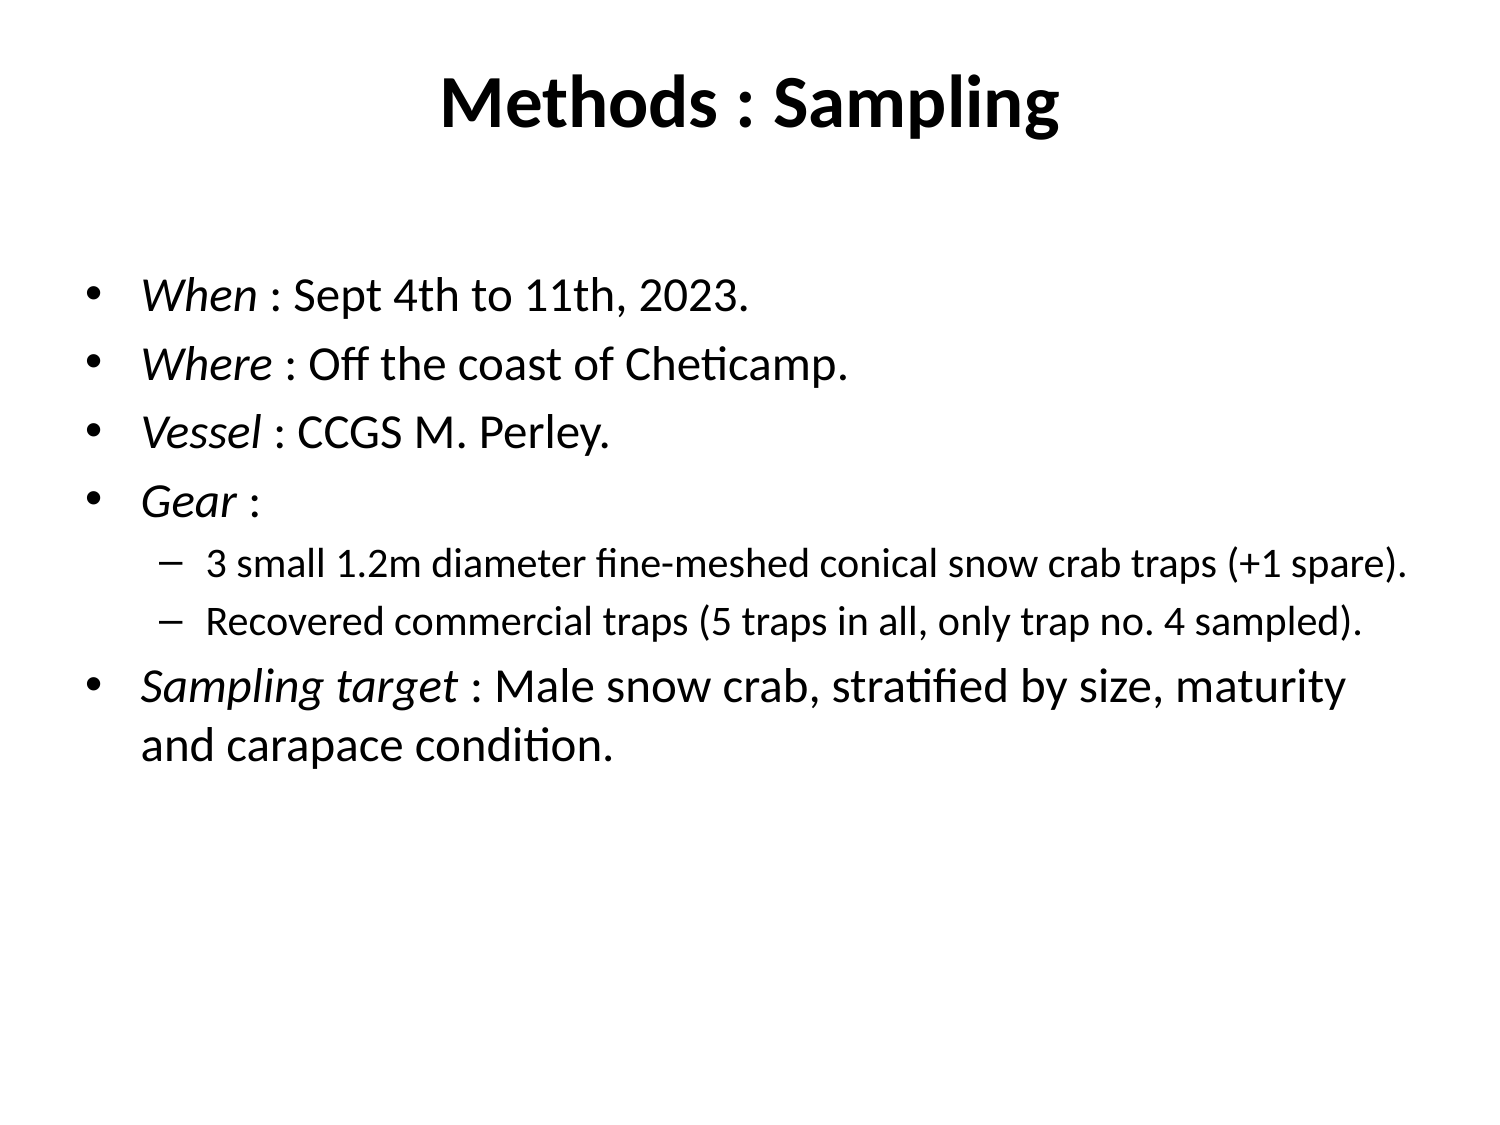

Methods : Sampling
When : Sept 4th to 11th, 2023.
Where : Off the coast of Cheticamp.
Vessel : CCGS M. Perley.
Gear :
3 small 1.2m diameter fine-meshed conical snow crab traps (+1 spare).
Recovered commercial traps (5 traps in all, only trap no. 4 sampled).
Sampling target : Male snow crab, stratified by size, maturity and carapace condition.